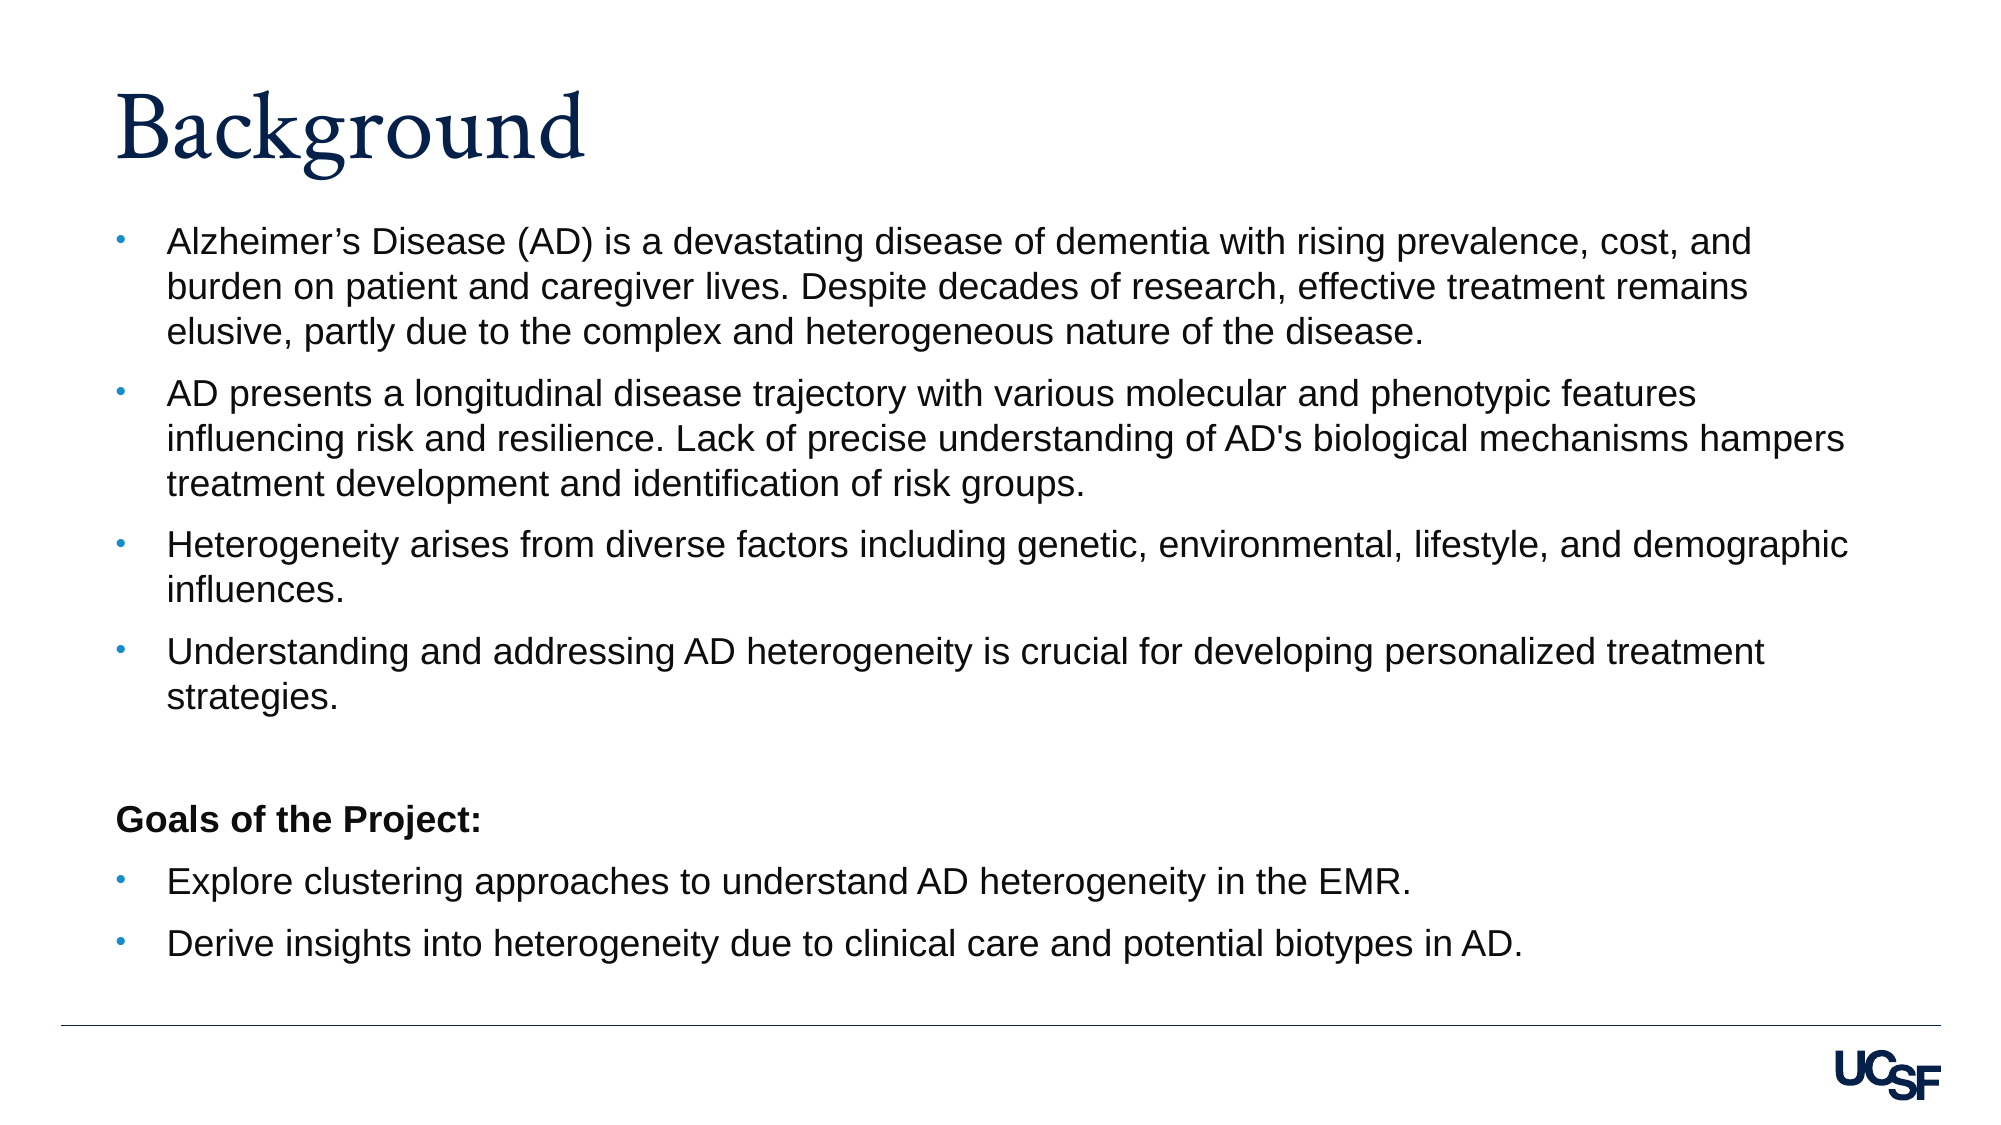

# Background
Alzheimer’s Disease (AD) is a devastating disease of dementia with rising prevalence, cost, and burden on patient and caregiver lives. Despite decades of research, effective treatment remains elusive, partly due to the complex and heterogeneous nature of the disease.
AD presents a longitudinal disease trajectory with various molecular and phenotypic features influencing risk and resilience. Lack of precise understanding of AD's biological mechanisms hampers treatment development and identification of risk groups.
Heterogeneity arises from diverse factors including genetic, environmental, lifestyle, and demographic influences.
Understanding and addressing AD heterogeneity is crucial for developing personalized treatment strategies.

Goals of the Project:
Explore clustering approaches to understand AD heterogeneity in the EMR.
Derive insights into heterogeneity due to clinical care and potential biotypes in AD.